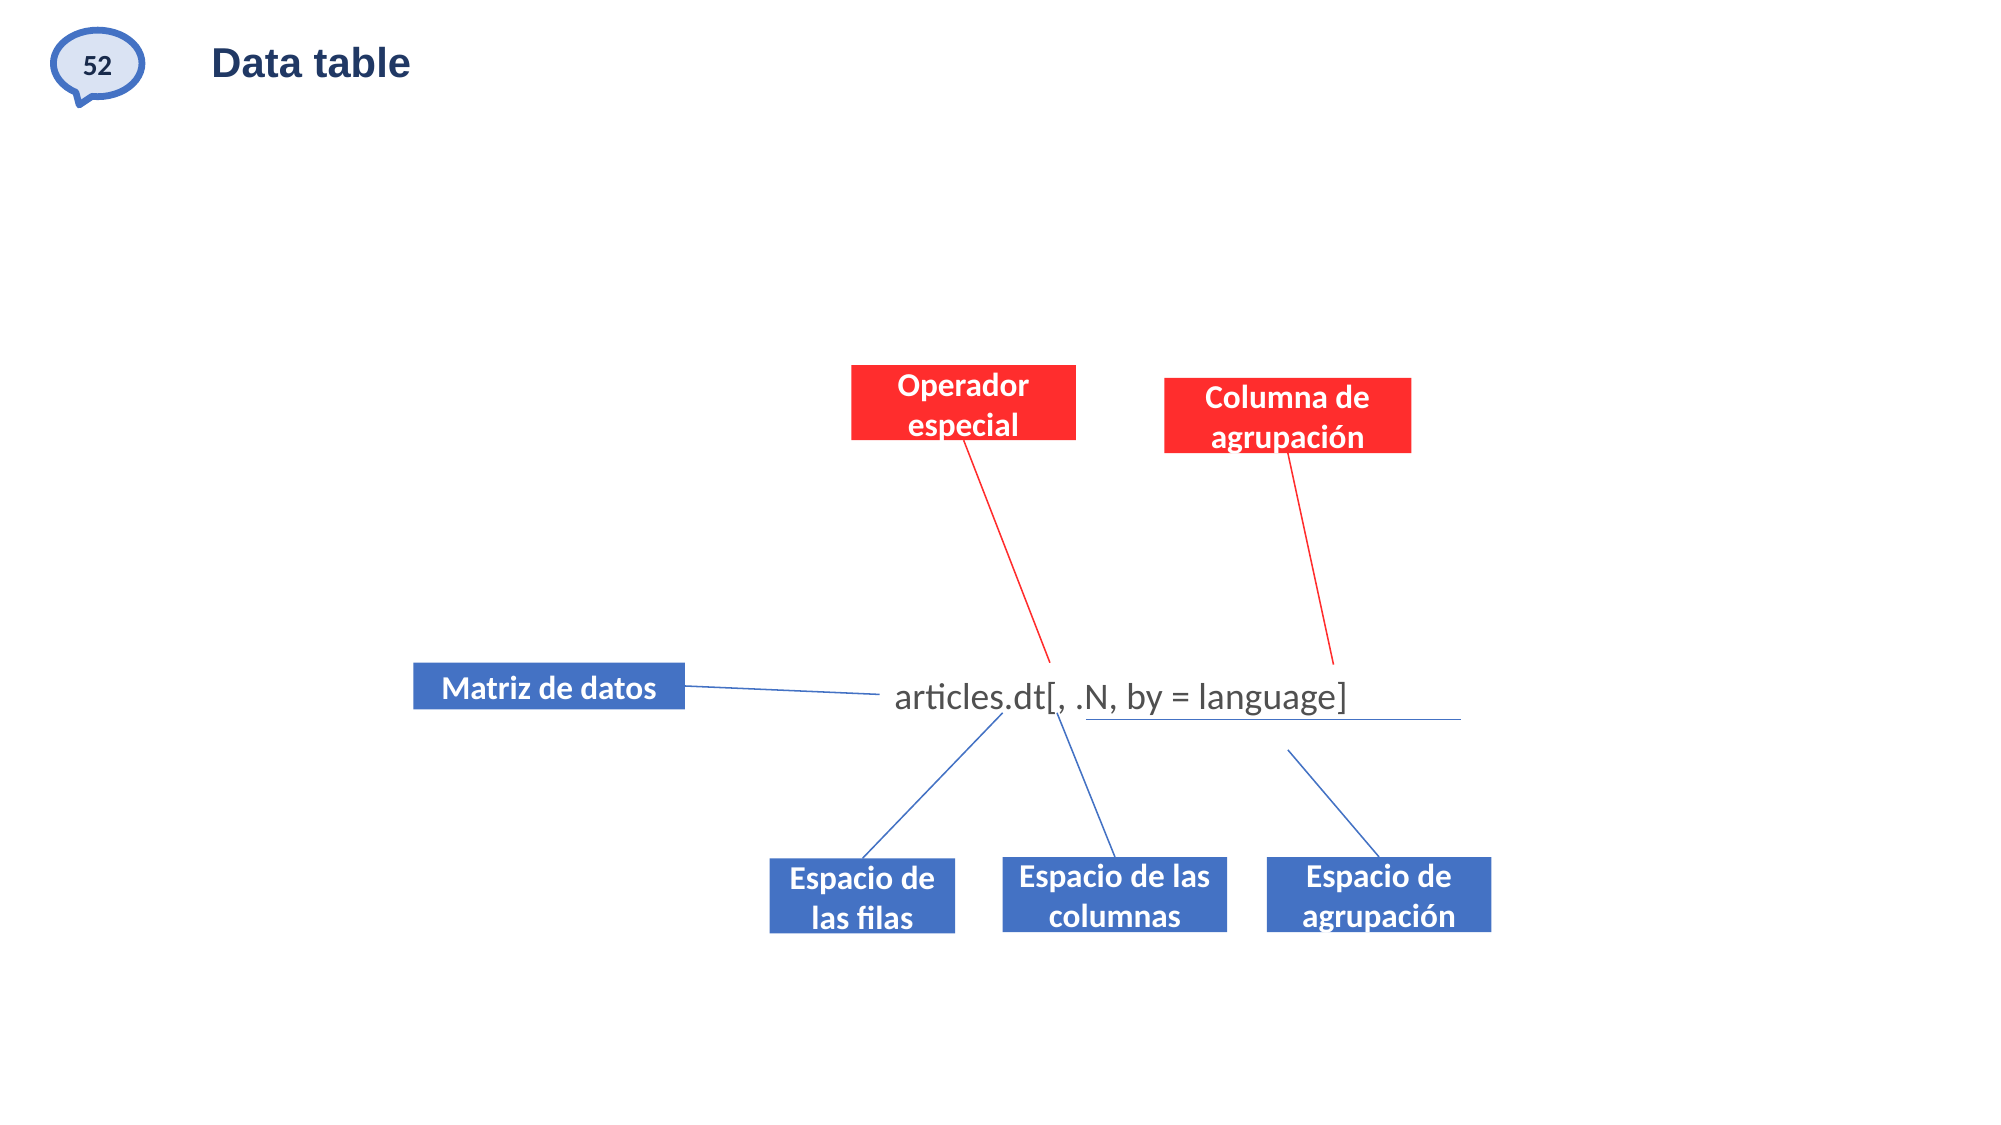

52
# Data table
Operador especial
Columna de agrupación
Matriz de datos
articles.dt[, .N, by = language]
Espacio de las columnas
Espacio de agrupación
Espacio de las filas